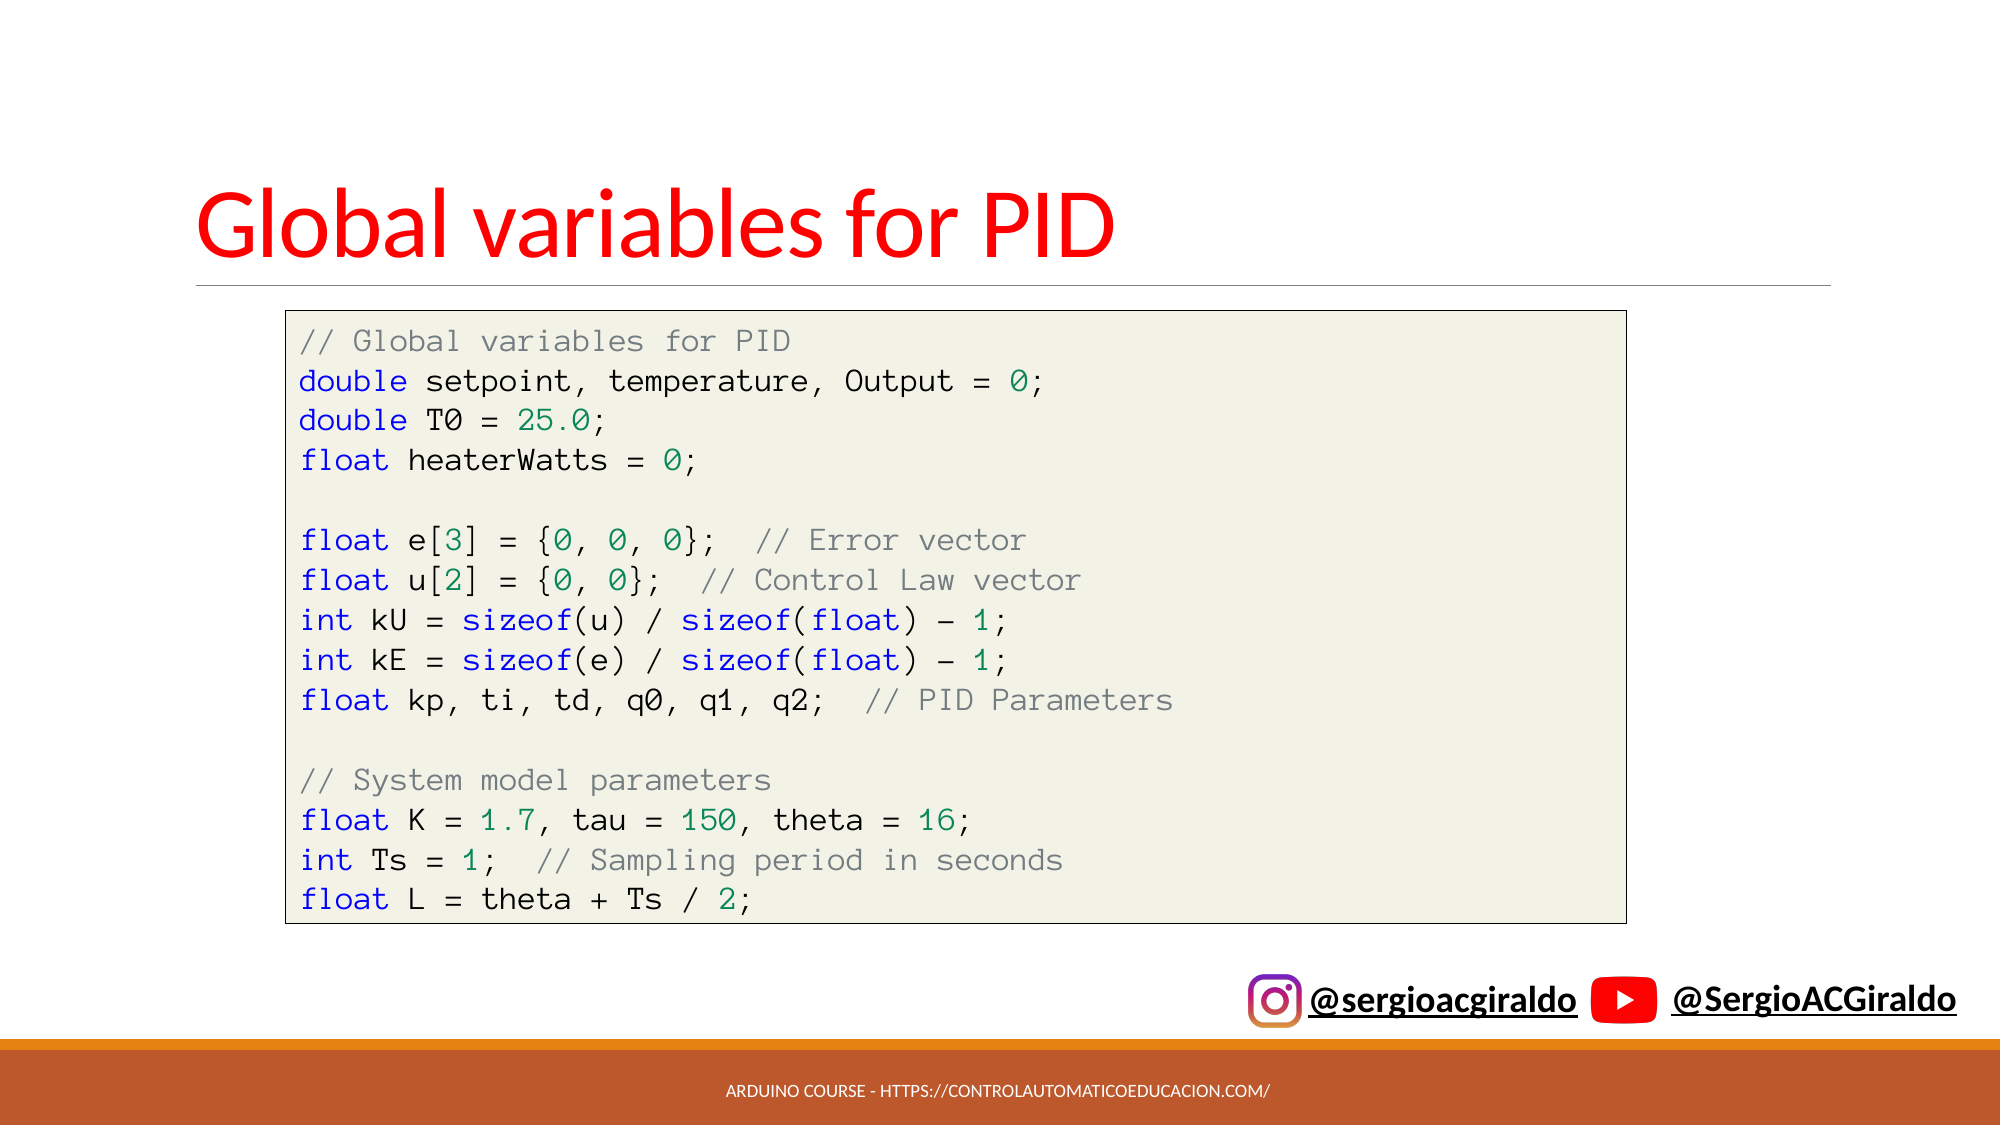

# Global variables for PID
// Global variables for PID
double setpoint, temperature, Output = 0;
double T0 = 25.0;
float heaterWatts = 0;
float e[3] = {0, 0, 0};  // Error vector
float u[2] = {0, 0};  // Control Law vector
int kU = sizeof(u) / sizeof(float) - 1;
int kE = sizeof(e) / sizeof(float) - 1;
float kp, ti, td, q0, q1, q2;  // PID Parameters
// System model parameters
float K = 1.7, tau = 150, theta = 16;
int Ts = 1;  // Sampling period in seconds
float L = theta + Ts / 2;
Arduino Course - https://controlautomaticoeducacion.com/